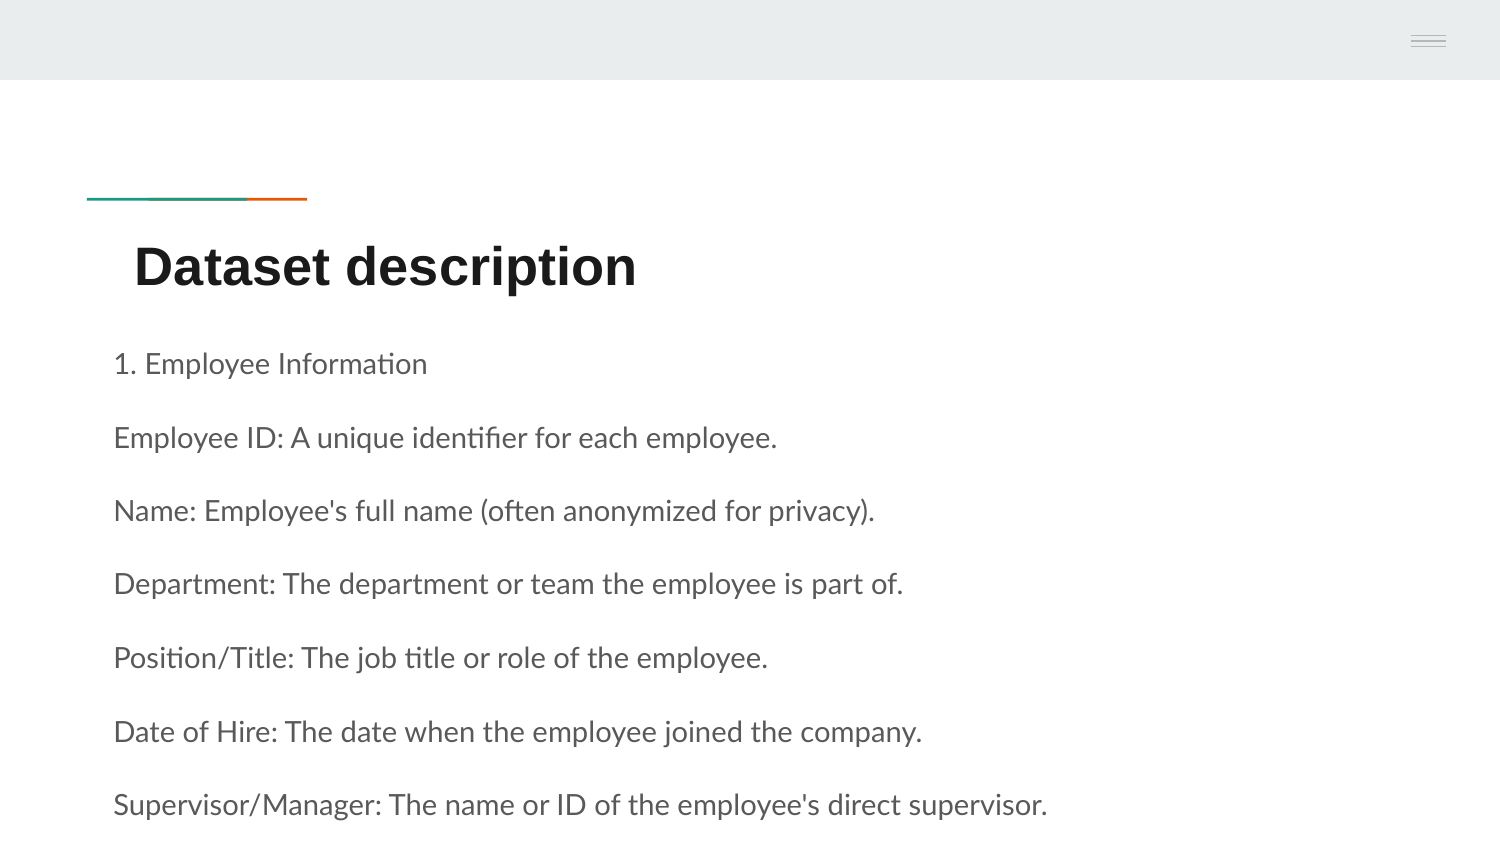

# Dataset description
1. Employee Information
Employee ID: A unique identifier for each employee.
Name: Employee's full name (often anonymized for privacy).
Department: The department or team the employee is part of.
Position/Title: The job title or role of the employee.
Date of Hire: The date when the employee joined the company.
Supervisor/Manager: The name or ID of the employee's direct supervisor.